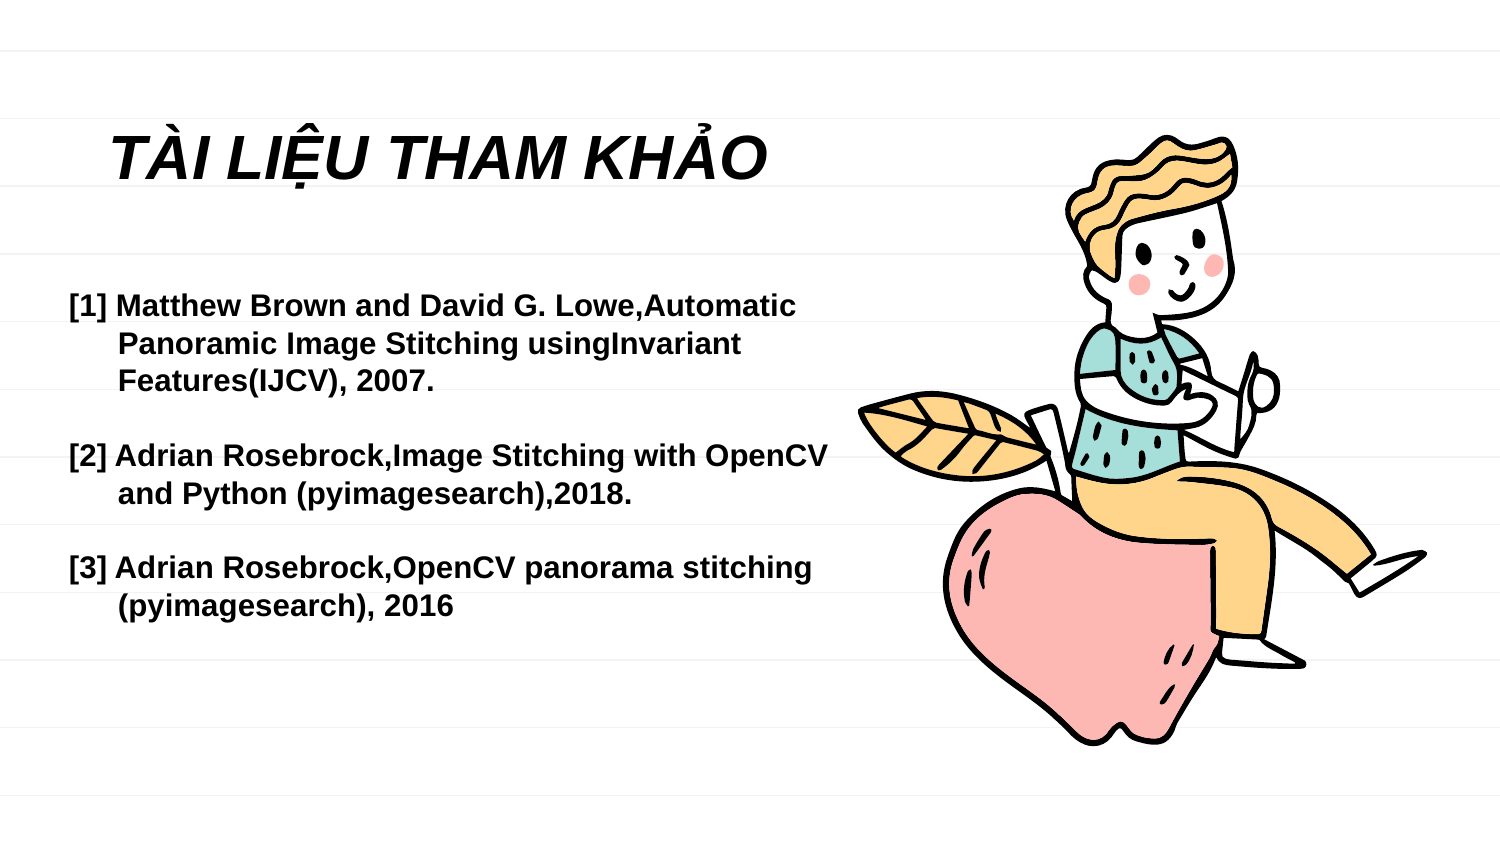

# TÀI LIỆU THAM KHẢO

[1] Matthew Brown and David G. Lowe,Automatic Panoramic Image Stitching usingInvariant Features(IJCV), 2007.

[2] Adrian Rosebrock,Image Stitching with OpenCV and Python (pyimagesearch),2018.

[3] Adrian Rosebrock,OpenCV panorama stitching (pyimagesearch), 2016